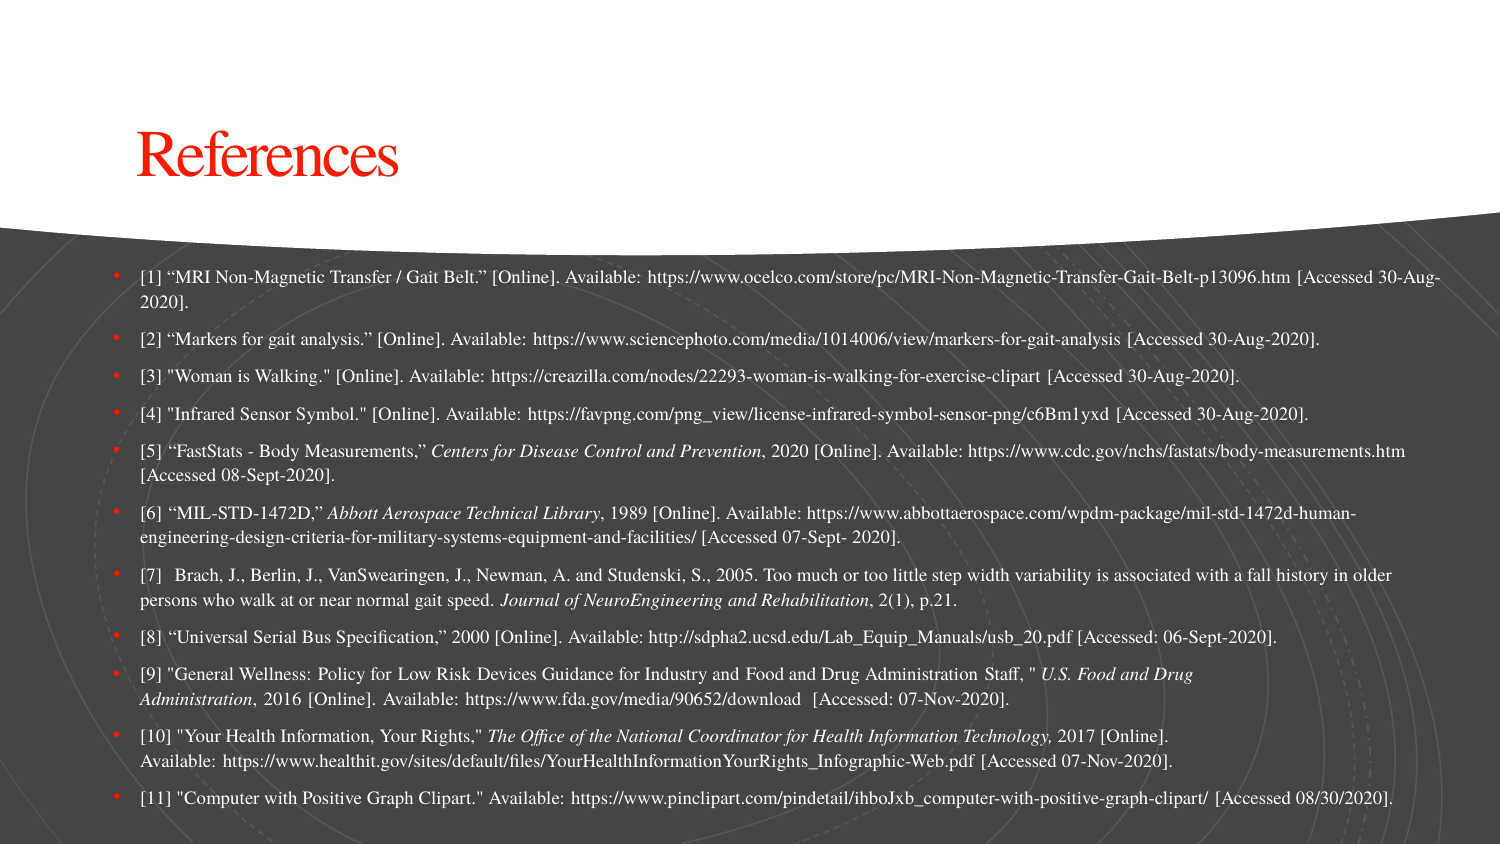

# References

[1] “MRI Non-Magnetic Transfer / Gait Belt.” [Online]. Available: https://www.ocelco.com/store/pc/MRI-Non-Magnetic-Transfer-Gait-Belt-p13096.htm [Accessed 30-Aug-2020].
[2] “Markers for gait analysis.” [Online]. Available: https://www.sciencephoto.com/media/1014006/view/markers-for-gait-analysis [Accessed 30-Aug-2020].
[3] "Woman is Walking." [Online]. Available: https://creazilla.com/nodes/22293-woman-is-walking-for-exercise-clipart [Accessed 30-Aug-2020].
[4] "Infrared Sensor Symbol." [Online]. Available: https://favpng.com/png_view/license-infrared-symbol-sensor-png/c6Bm1yxd [Accessed 30-Aug-2020].
[5] “FastStats - Body Measurements,” Centers for Disease Control and Prevention, 2020 [Online]. Available: https://www.cdc.gov/nchs/fastats/body-measurements.htm [Accessed 08-Sept-2020].
[6] “MIL-STD-1472D,” Abbott Aerospace Technical Library, 1989 [Online]. Available: https://www.abbottaerospace.com/wpdm-package/mil-std-1472d-human-engineering-design-criteria-for-military-systems-equipment-and-facilities/ [Accessed 07-Sept- 2020].
[7]  Brach, J., Berlin, J., VanSwearingen, J., Newman, A. and Studenski, S., 2005. Too much or too little step width variability is associated with a fall history in older persons who walk at or near normal gait speed. Journal of NeuroEngineering and Rehabilitation, 2(1), p.21.
[8] “Universal Serial Bus Specification,” 2000 [Online]. Available: http://sdpha2.ucsd.edu/Lab_Equip_Manuals/usb_20.pdf [Accessed: 06-Sept-2020].
[9] "General Wellness: Policy for Low Risk Devices Guidance for Industry and Food and Drug Administration Staff, " U.S. Food and Drug Administration, 2016 [Online]. Available: https://www.fda.gov/media/90652/download  [Accessed: 07-Nov-2020].
[10] "Your Health Information, Your Rights," The Office of the National Coordinator for Health Information Technology, 2017 [Online]. Available: https://www.healthit.gov/sites/default/files/YourHealthInformationYourRights_Infographic-Web.pdf [Accessed 07-Nov-2020].
[11] "Computer with Positive Graph Clipart." Available: https://www.pinclipart.com/pindetail/ihboJxb_computer-with-positive-graph-clipart/ [Accessed 08/30/2020].